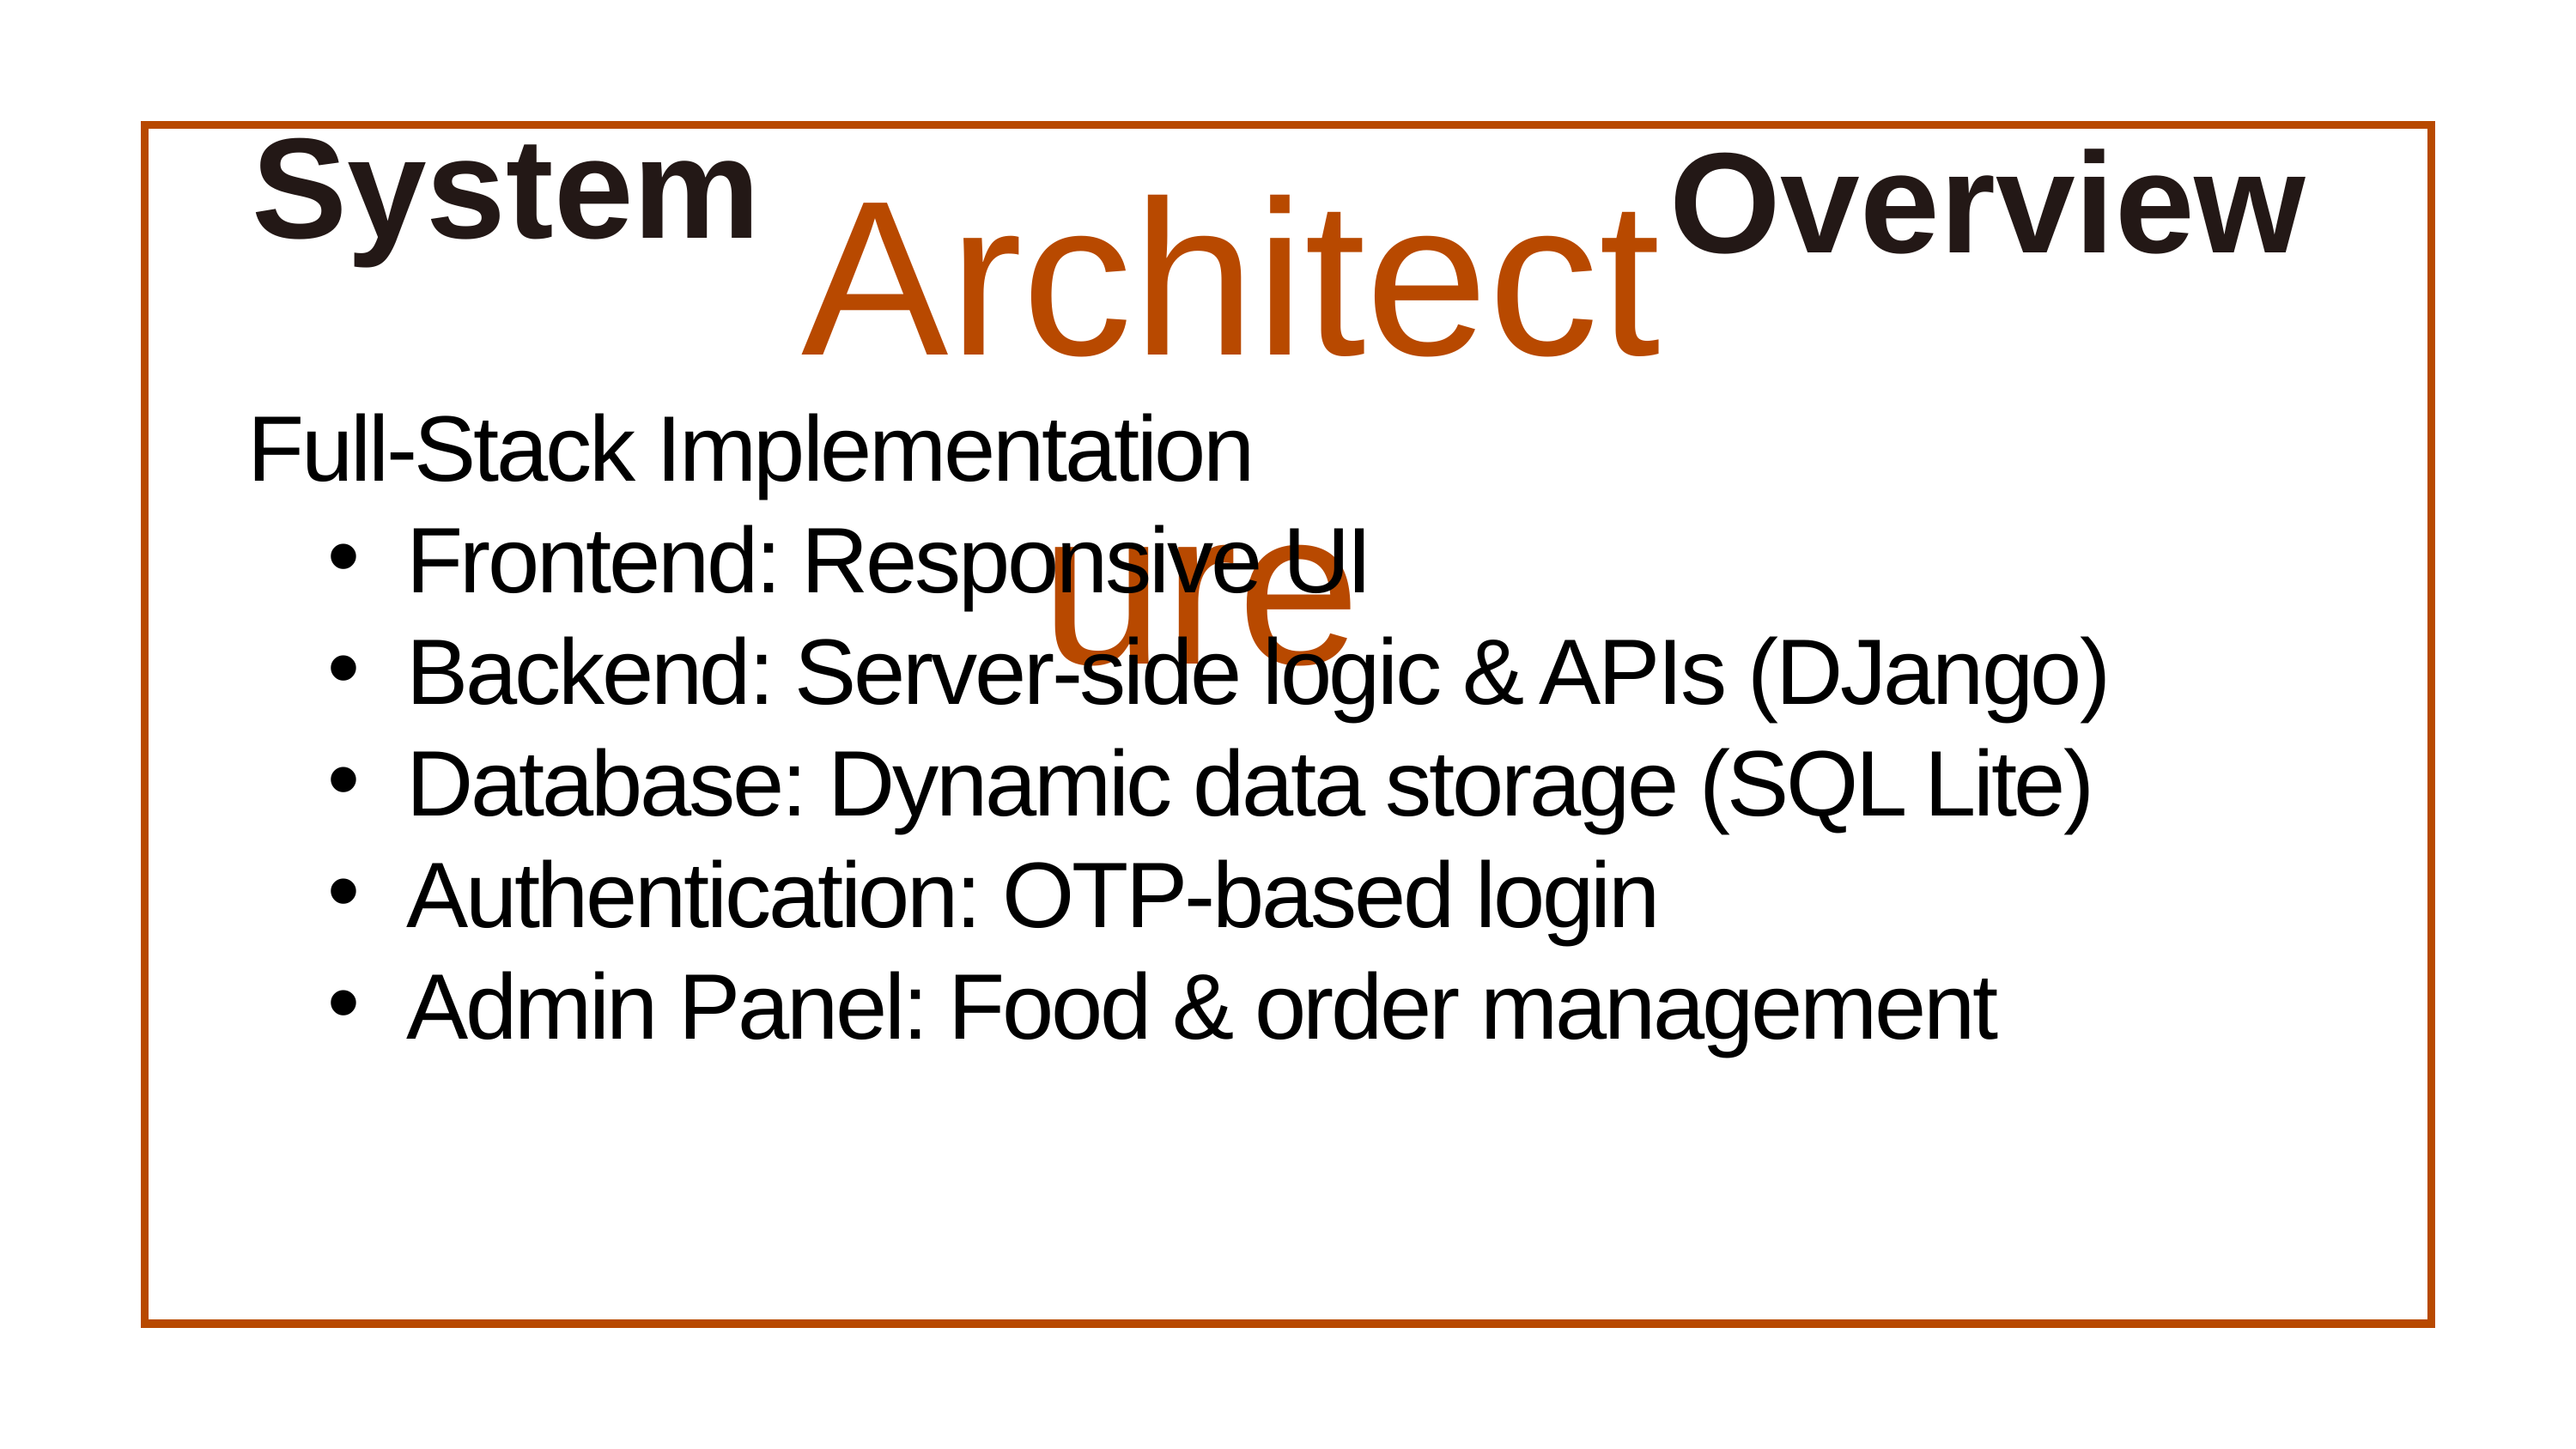

System

Overview
Architecture

Full-Stack Implementation
Frontend: Responsive UI
Backend: Server-side logic & APIs (DJango)
Database: Dynamic data storage (SQL Lite)
Authentication: OTP-based login
Admin Panel: Food & order management